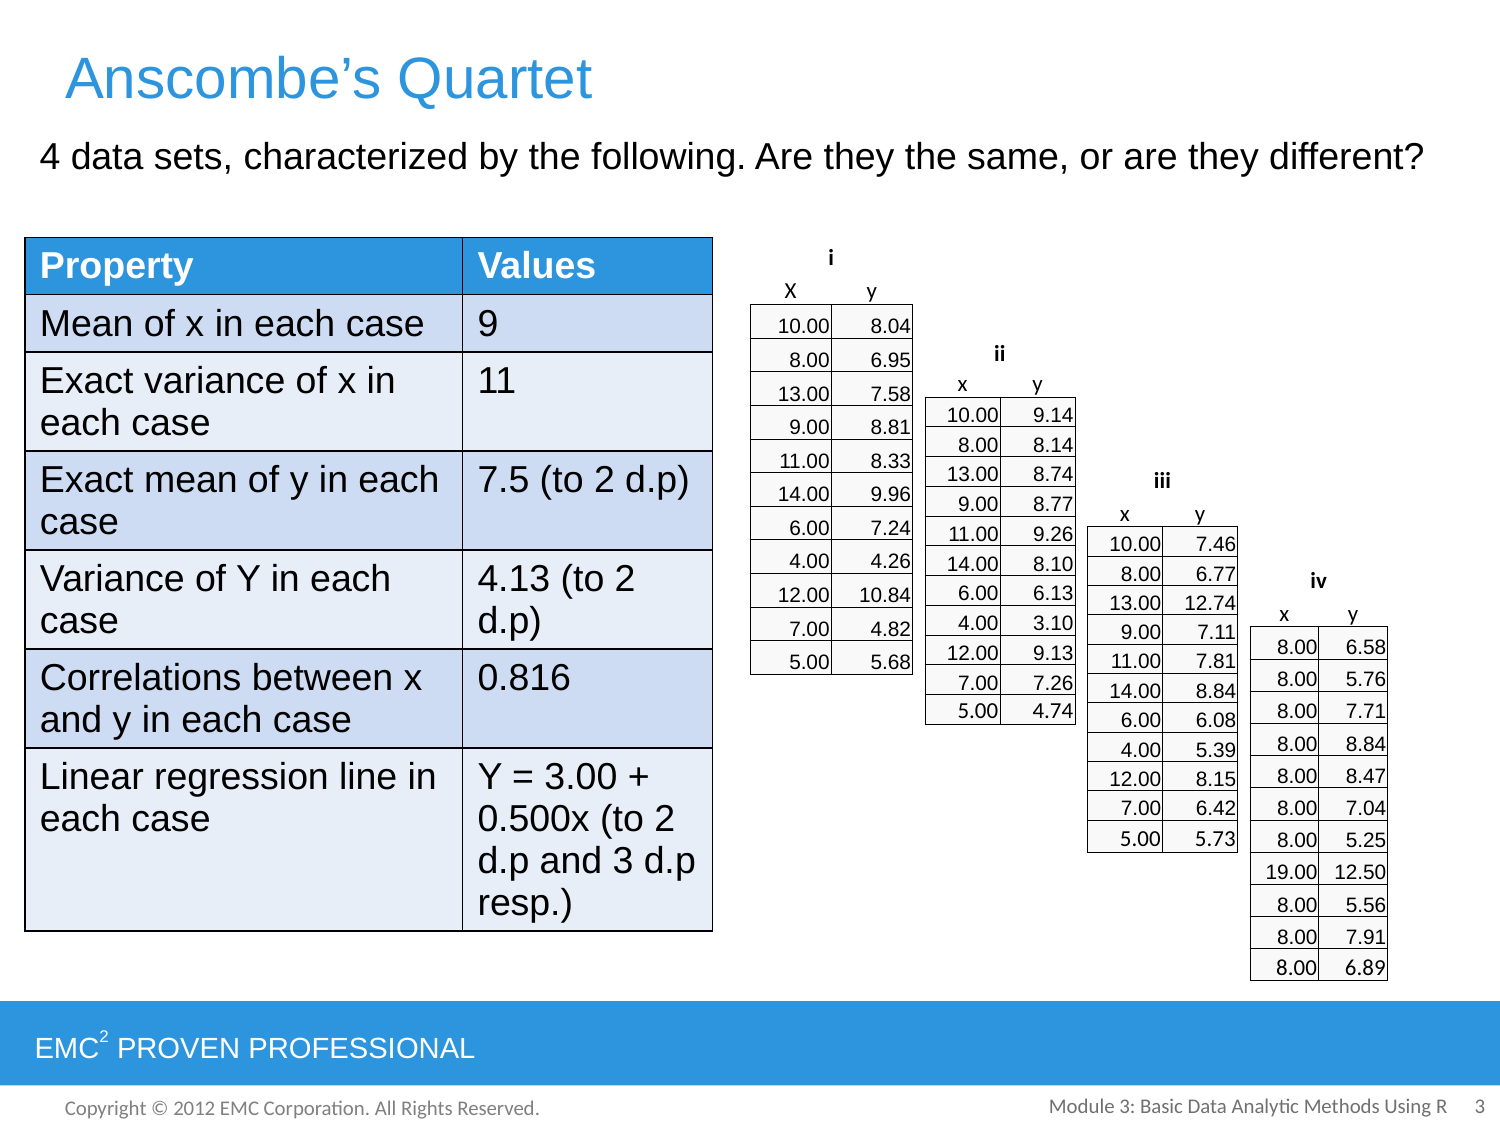

# Anscombe’s Quartet
4 data sets, characterized by the following. Are they the same, or are they different?
| Property | Values |
| --- | --- |
| Mean of x in each case | 9 |
| Exact variance of x in each case | 11 |
| Exact mean of y in each case | 7.5 (to 2 d.p) |
| Variance of Y in each case | 4.13 (to 2 d.p) |
| Correlations between x and y in each case | 0.816 |
| Linear regression line in each case | Y = 3.00 + 0.500x (to 2 d.p and 3 d.p resp.) |
| i |  |
| --- | --- |
| X | y |
| 10.00 | 8.04 |
| 8.00 | 6.95 |
| 13.00 | 7.58 |
| 9.00 | 8.81 |
| 11.00 | 8.33 |
| 14.00 | 9.96 |
| 6.00 | 7.24 |
| 4.00 | 4.26 |
| 12.00 | 10.84 |
| 7.00 | 4.82 |
| 5.00 | 5.68 |
| ii |  |
| --- | --- |
| x | y |
| 10.00 | 9.14 |
| 8.00 | 8.14 |
| 13.00 | 8.74 |
| 9.00 | 8.77 |
| 11.00 | 9.26 |
| 14.00 | 8.10 |
| 6.00 | 6.13 |
| 4.00 | 3.10 |
| 12.00 | 9.13 |
| 7.00 | 7.26 |
| 5.00 | 4.74 |
| iii |  |
| --- | --- |
| x | y |
| 10.00 | 7.46 |
| 8.00 | 6.77 |
| 13.00 | 12.74 |
| 9.00 | 7.11 |
| 11.00 | 7.81 |
| 14.00 | 8.84 |
| 6.00 | 6.08 |
| 4.00 | 5.39 |
| 12.00 | 8.15 |
| 7.00 | 6.42 |
| 5.00 | 5.73 |
| iv |  |
| --- | --- |
| x | y |
| 8.00 | 6.58 |
| 8.00 | 5.76 |
| 8.00 | 7.71 |
| 8.00 | 8.84 |
| 8.00 | 8.47 |
| 8.00 | 7.04 |
| 8.00 | 5.25 |
| 19.00 | 12.50 |
| 8.00 | 5.56 |
| 8.00 | 7.91 |
| 8.00 | 6.89 |
Module 3: Basic Data Analytic Methods Using R
3